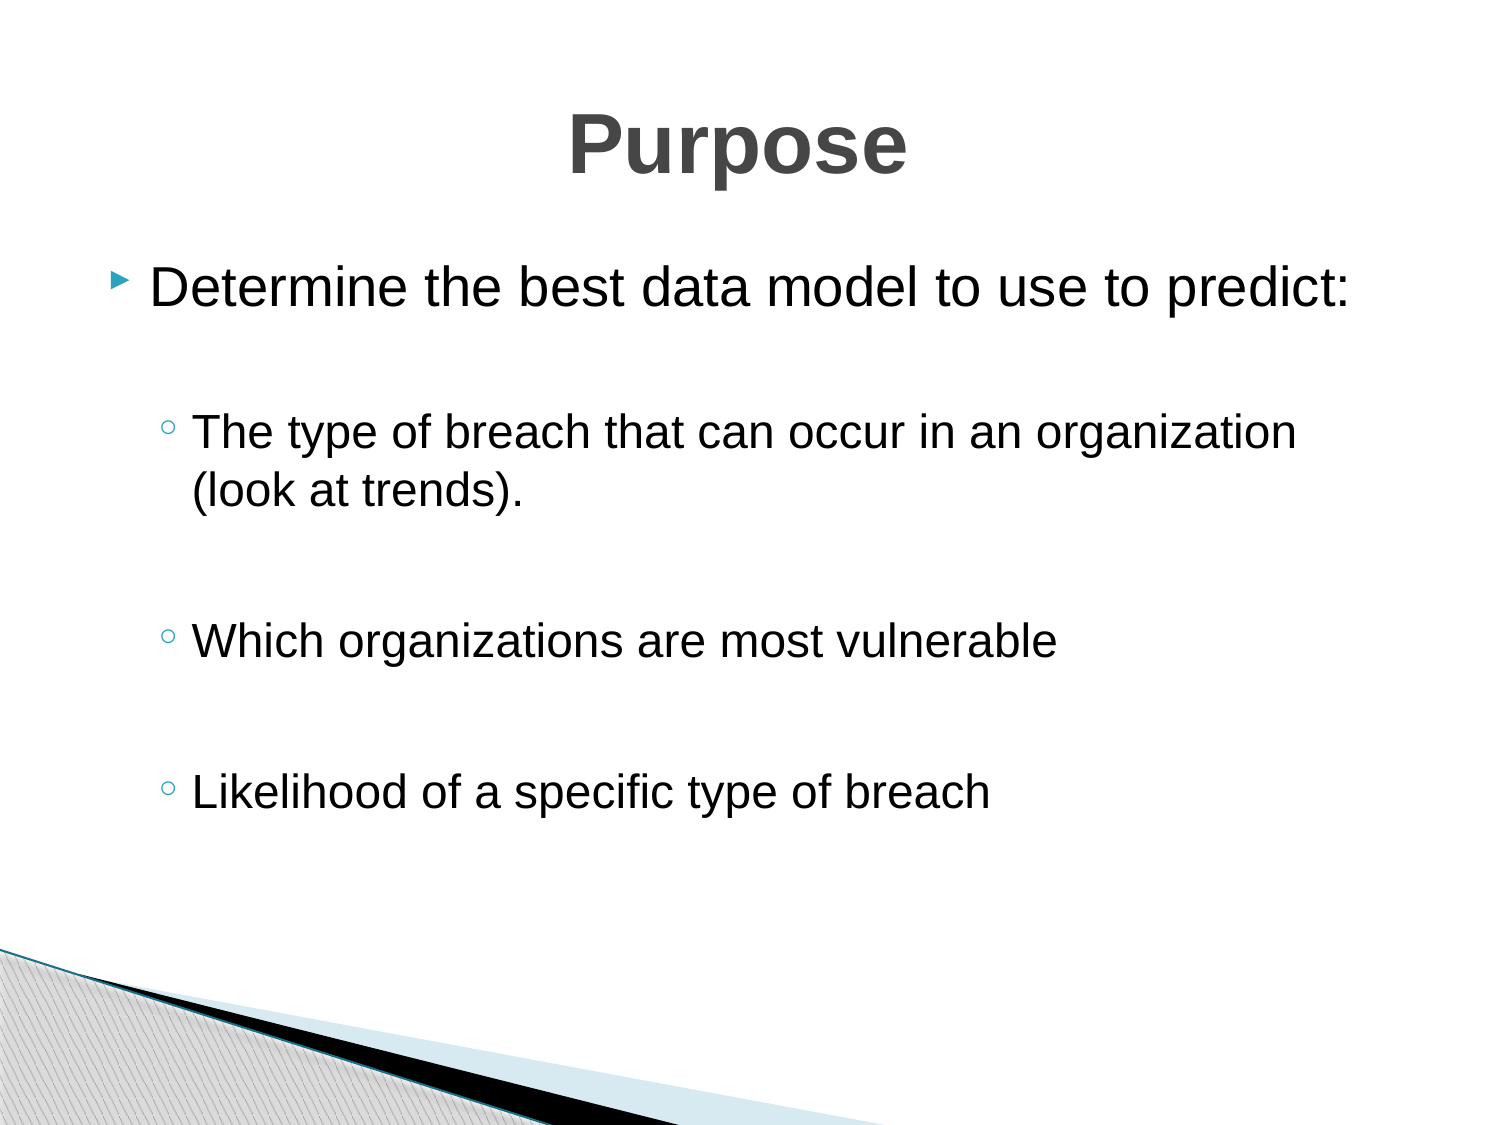

# Purpose
Determine the best data model to use to predict:

The type of breach that can occur in an organization (look at trends).

Which organizations are most vulnerable

Likelihood of a specific type of breach